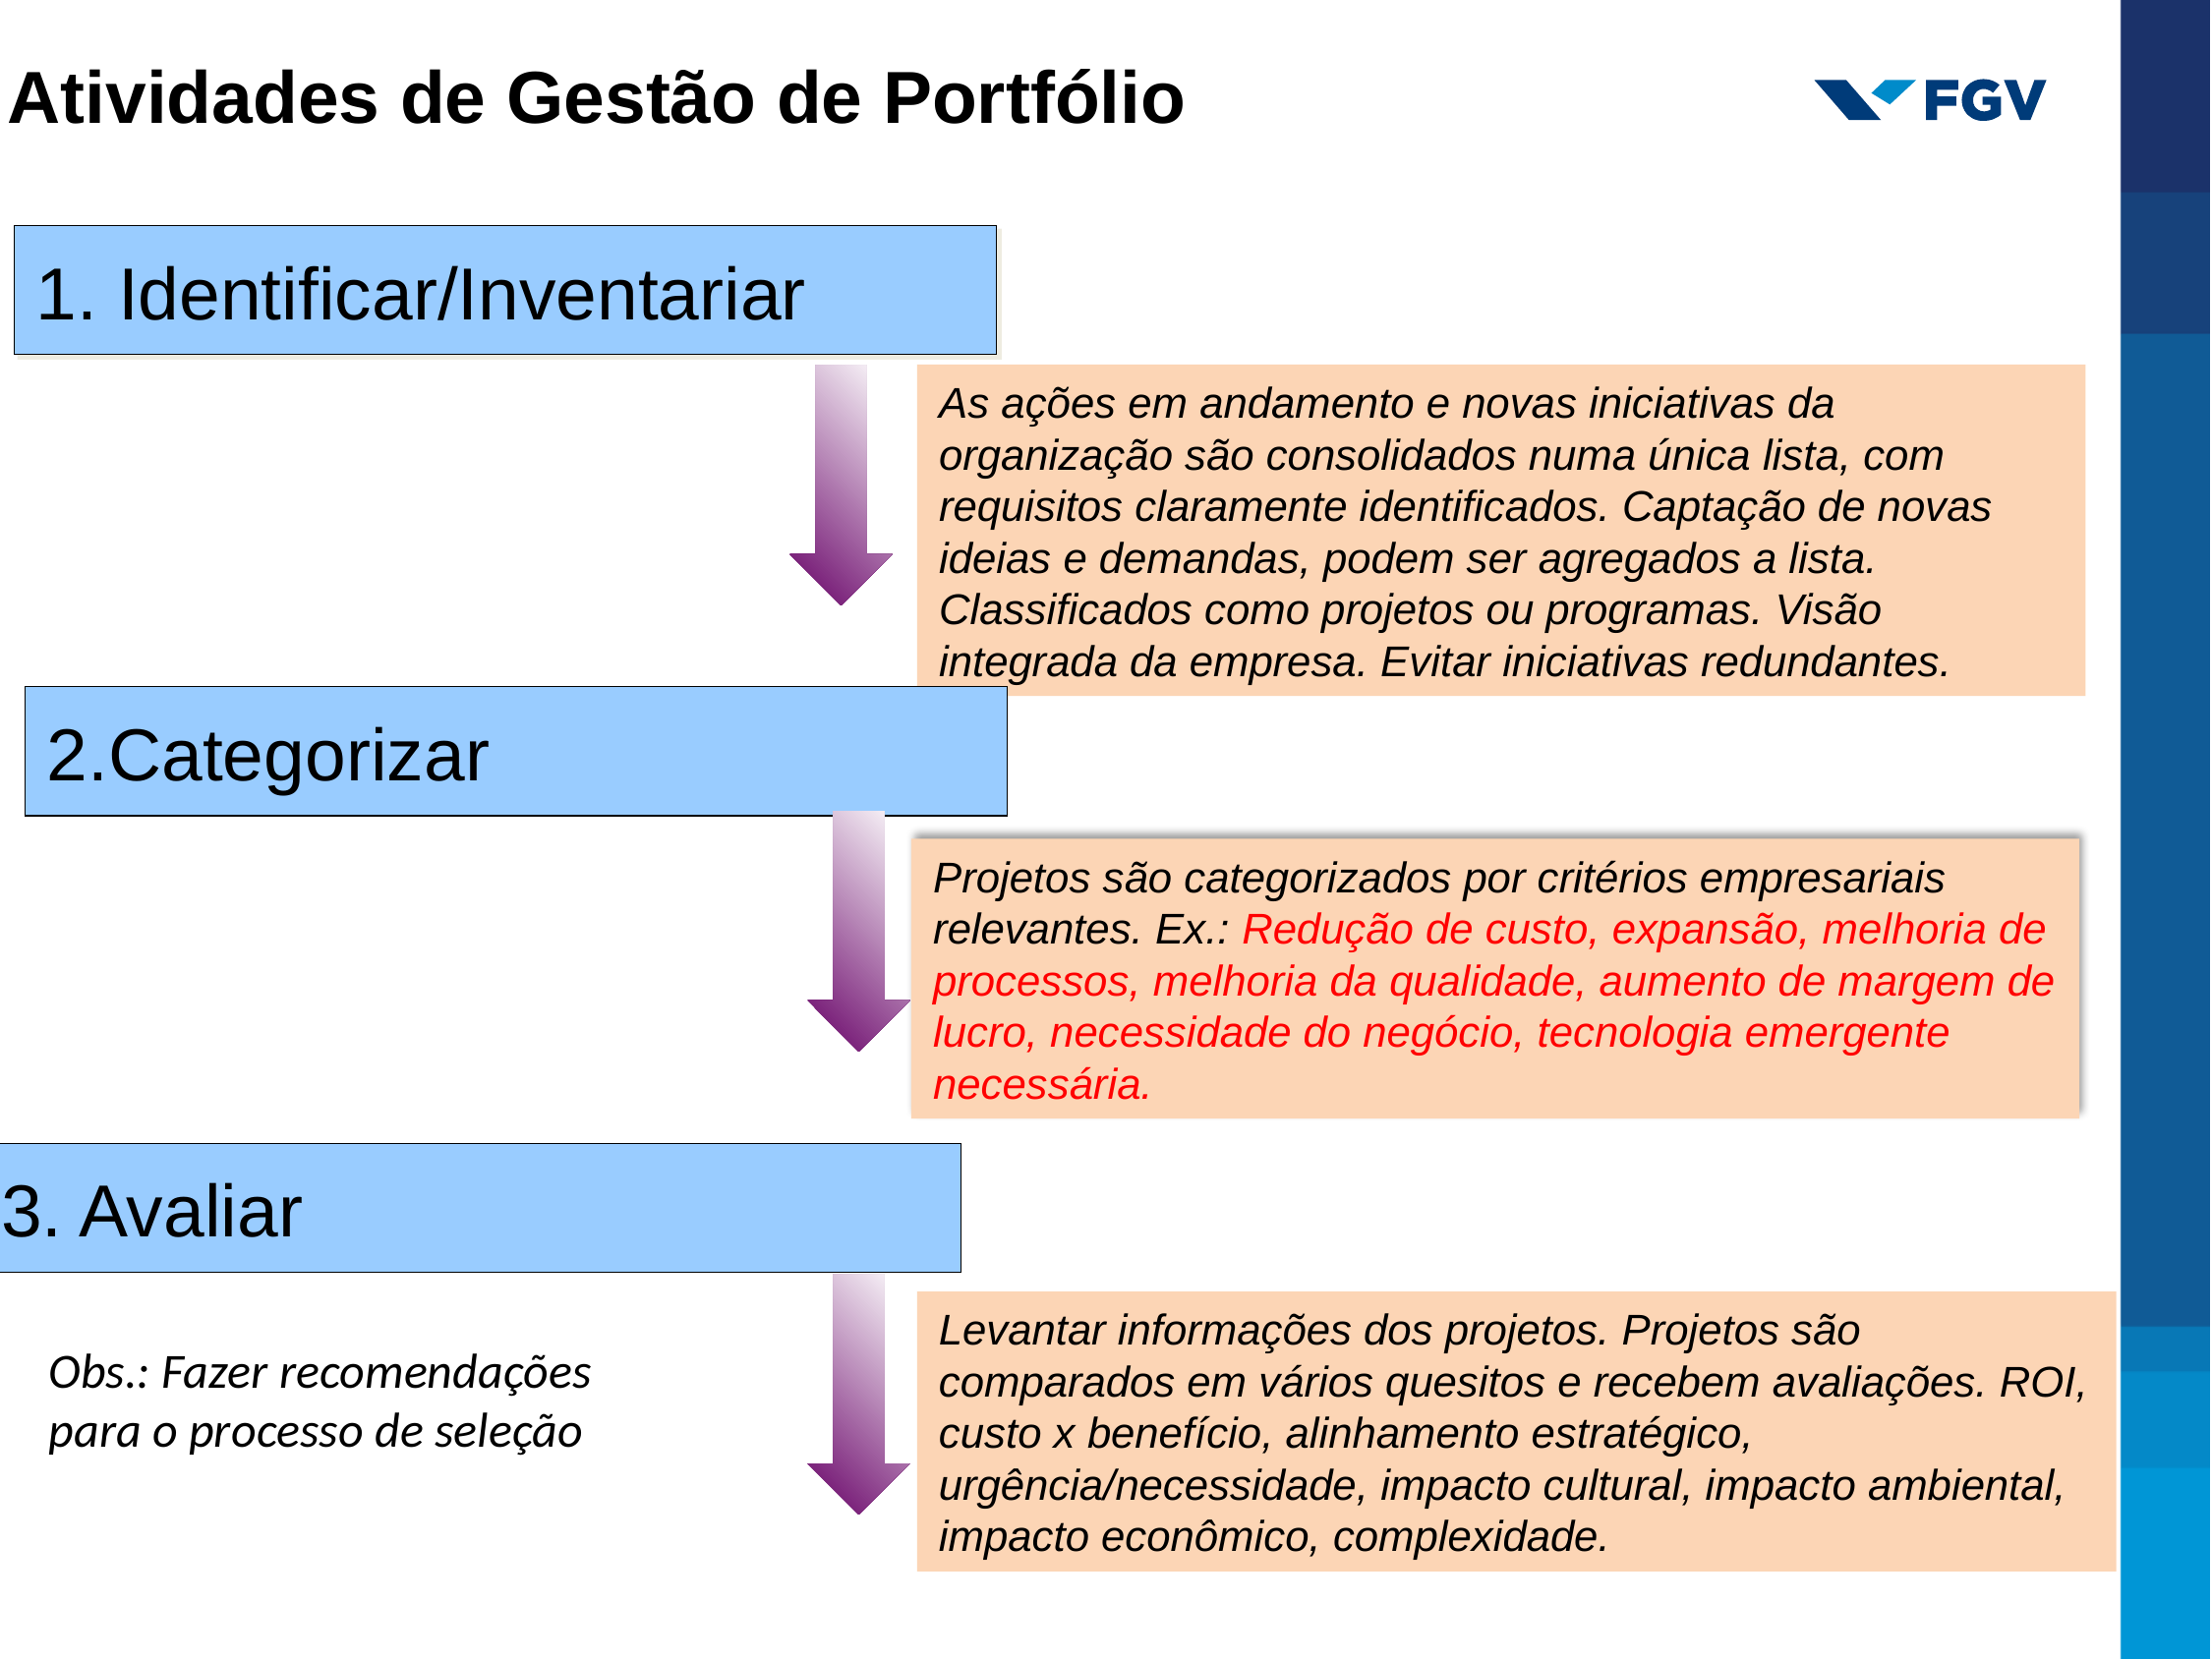

# Atividades de Gestão de Portfólio
1. Identificar/Inventariar

As ações em andamento e novas iniciativas da organização são consolidados numa única lista, com requisitos claramente identificados. Captação de novas ideias e demandas, podem ser agregados a lista. Classificados como projetos ou programas. Visão integrada da empresa. Evitar iniciativas redundantes.

2.Categorizar

Projetos são categorizados por critérios empresariais relevantes. Ex.: Redução de custo, expansão, melhoria de processos, melhoria da qualidade, aumento de margem de lucro, necessidade do negócio, tecnologia emergente necessária.
3. Avaliar

Levantar informações dos projetos. Projetos são comparados em vários quesitos e recebem avaliações. ROI, custo x benefício, alinhamento estratégico, urgência/necessidade, impacto cultural, impacto ambiental, impacto econômico, complexidade.
Obs.: Fazer recomendações
para o processo de seleção